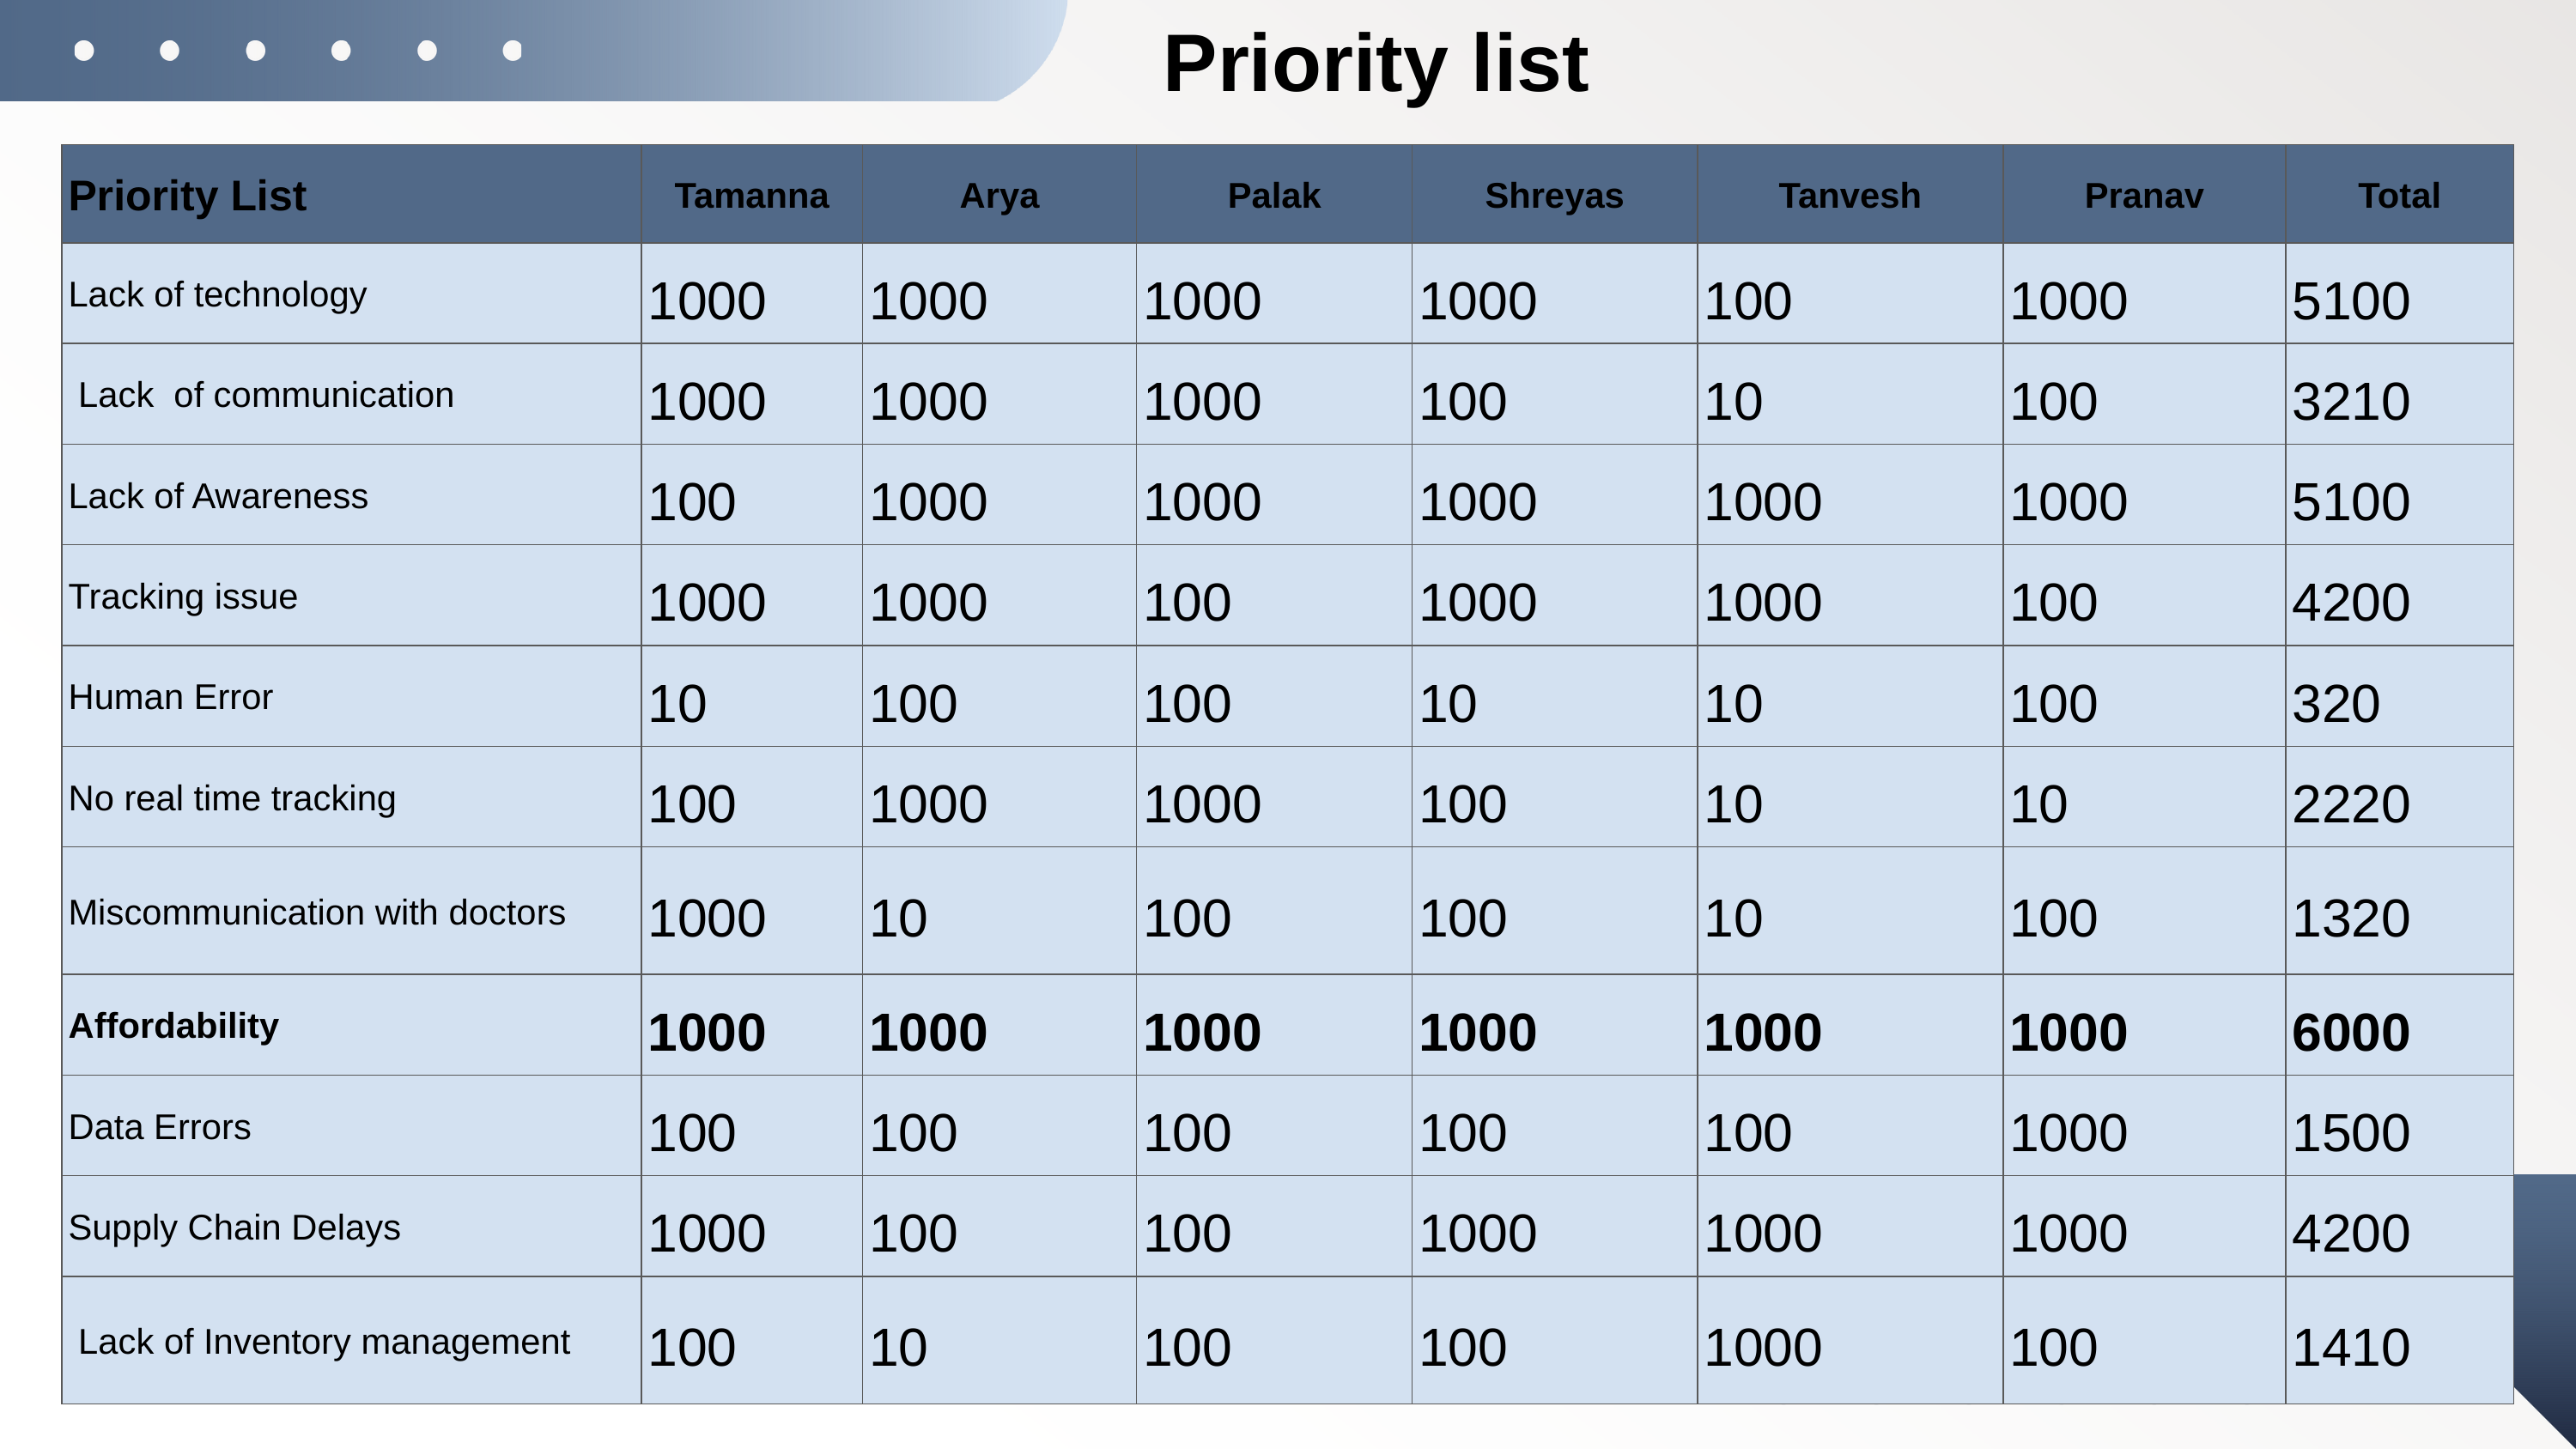

Priority list

| Priority List | Tamanna | Arya | Palak | Shreyas | Tanvesh | Pranav | Total |
| --- | --- | --- | --- | --- | --- | --- | --- |
| Lack of technology | 1000 | 1000 | 1000 | 1000 | 100 | 1000 | 5100 |
| Lack of communication | 1000 | 1000 | 1000 | 100 | 10 | 100 | 3210 |
| Lack of Awareness | 100 | 1000 | 1000 | 1000 | 1000 | 1000 | 5100 |
| Tracking issue | 1000 | 1000 | 100 | 1000 | 1000 | 100 | 4200 |
| Human Error | 10 | 100 | 100 | 10 | 10 | 100 | 320 |
| No real time tracking | 100 | 1000 | 1000 | 100 | 10 | 10 | 2220 |
| Miscommunication with doctors | 1000 | 10 | 100 | 100 | 10 | 100 | 1320 |
| Affordability | 1000 | 1000 | 1000 | 1000 | 1000 | 1000 | 6000 |
| Data Errors | 100 | 100 | 100 | 100 | 100 | 1000 | 1500 |
| Supply Chain Delays | 1000 | 100 | 100 | 1000 | 1000 | 1000 | 4200 |
| Lack of Inventory management | 100 | 10 | 100 | 100 | 1000 | 100 | 1410 |